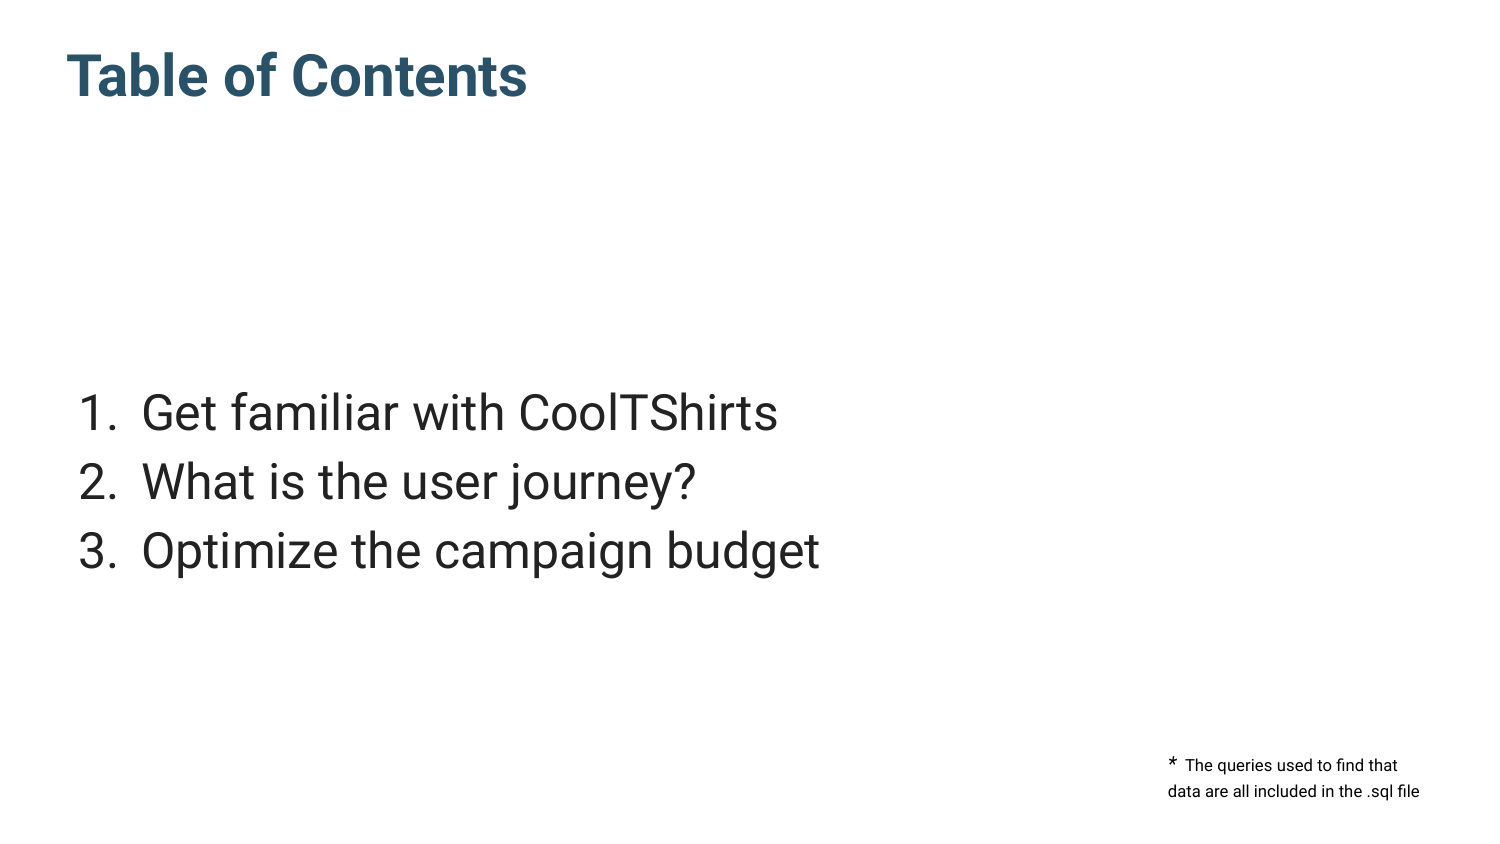

# Table of Contents
Get familiar with CoolTShirts
What is the user journey?
Optimize the campaign budget
* The queries used to find that data are all included in the .sql file